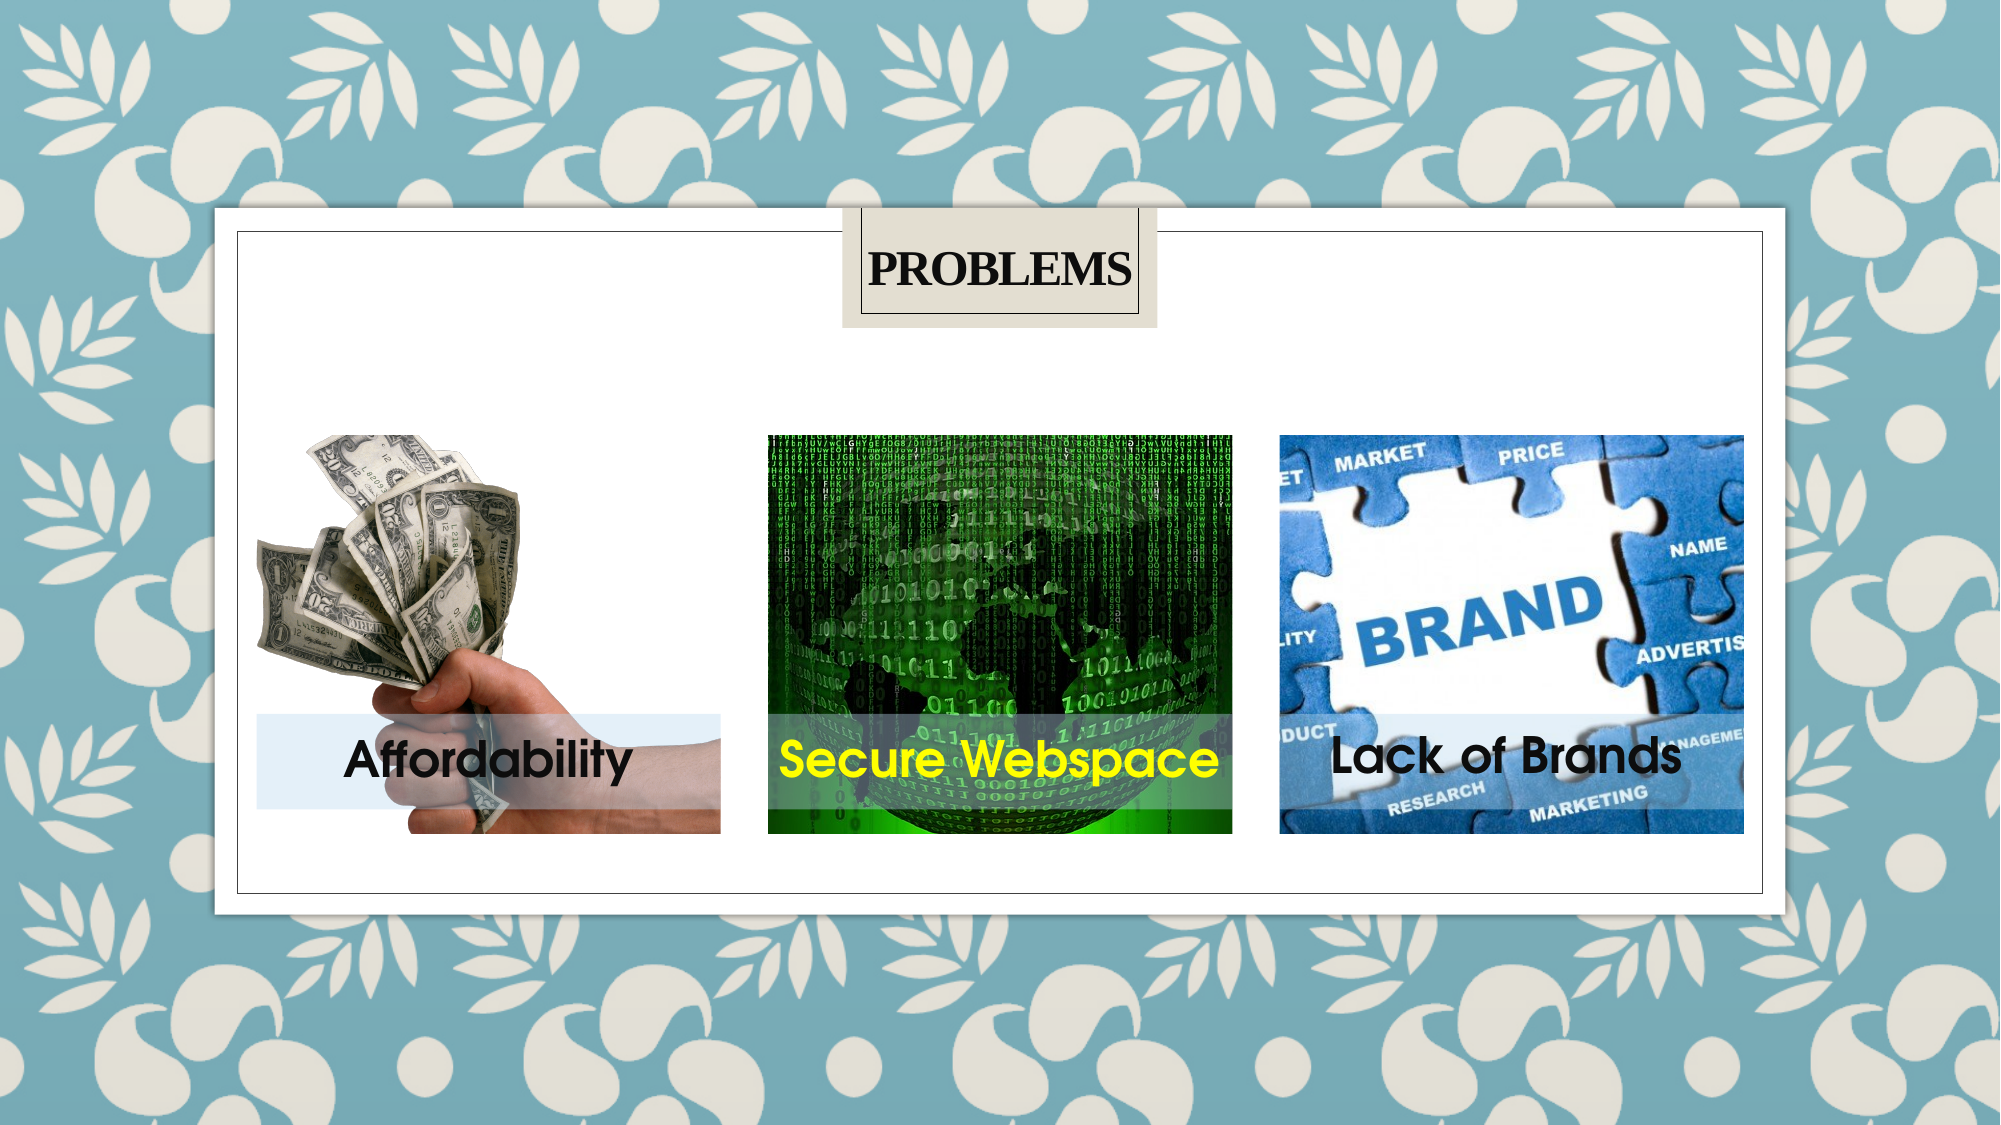

# PROBLEMS
Affordability
Secure Webspace

Lack of Brands